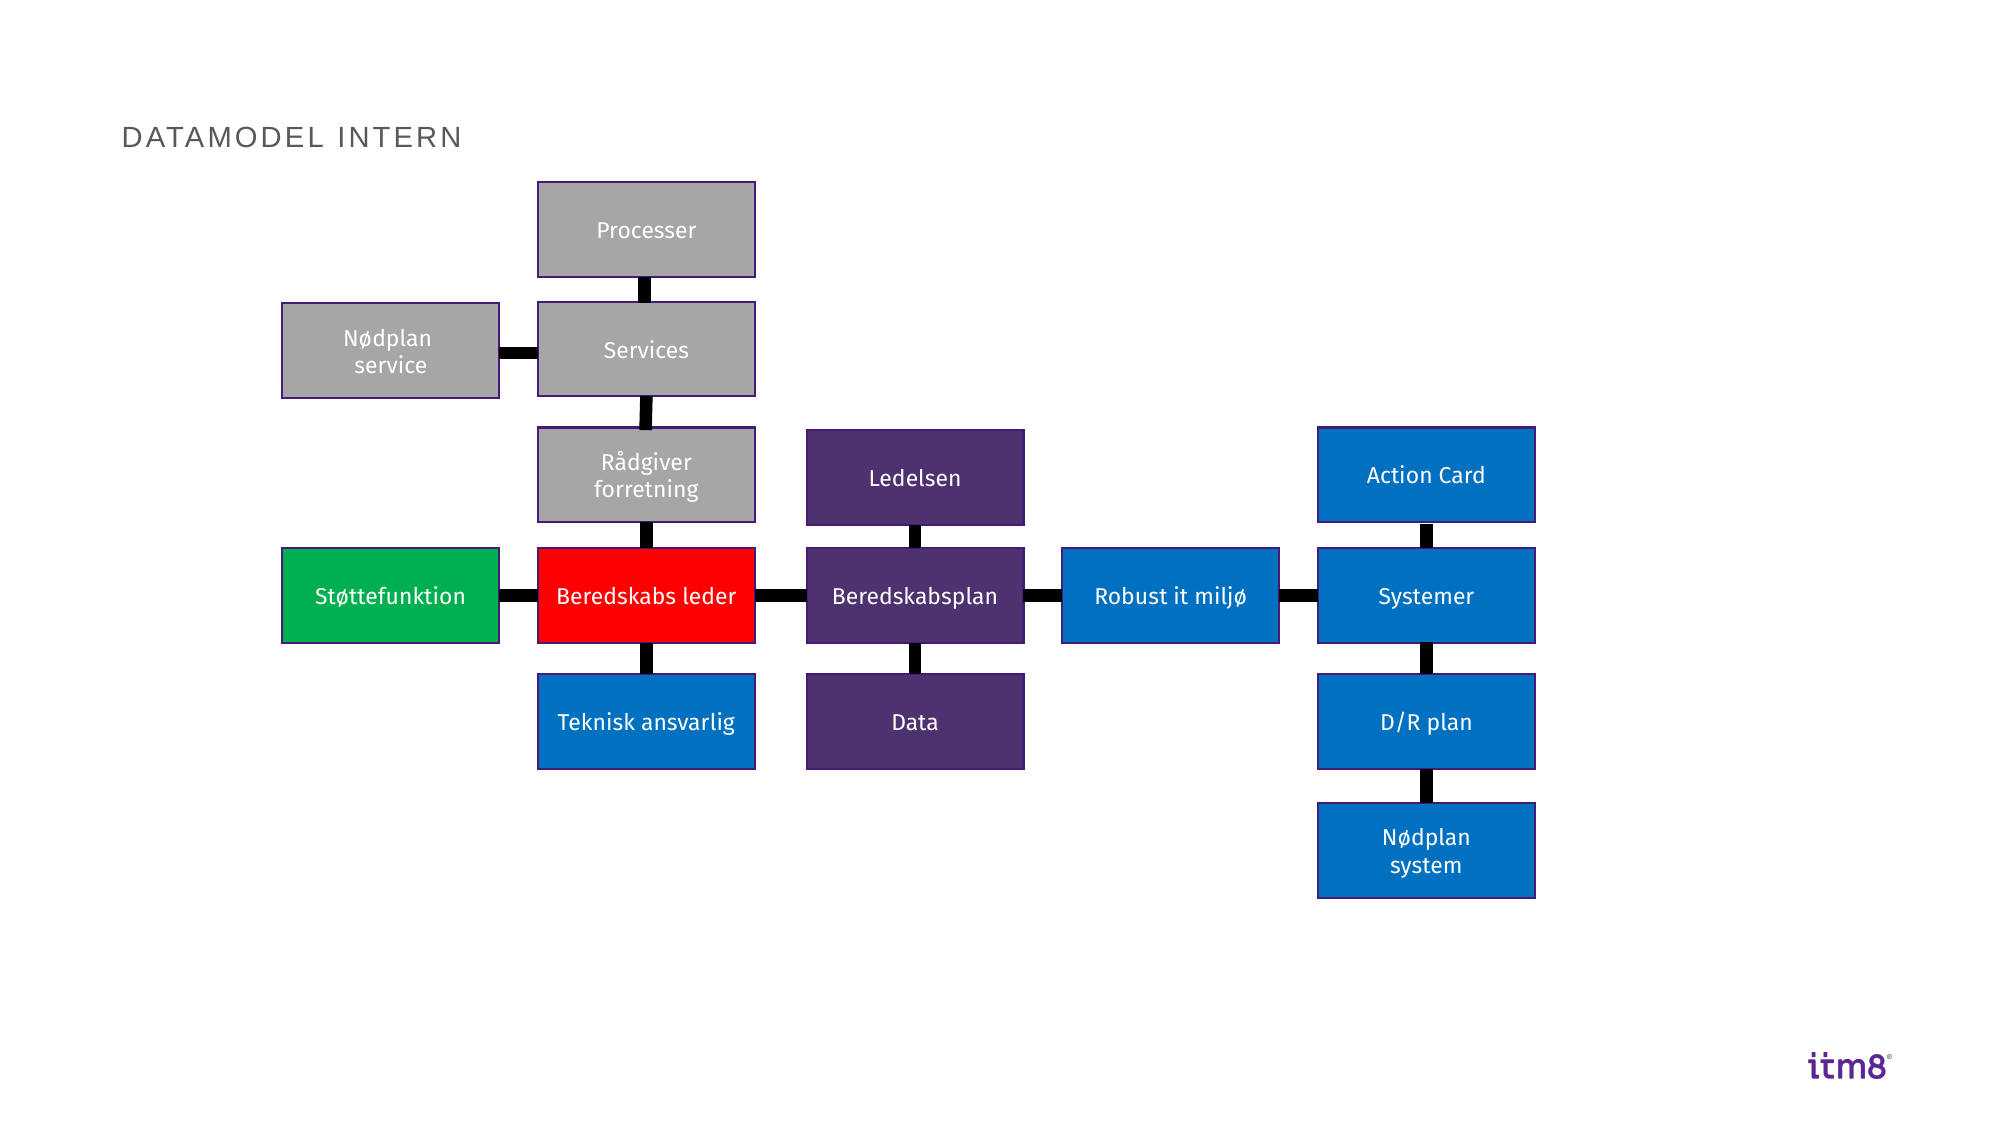

# Datamodel intern
Processer
Services
Nødplan
service
Rådgiver forretning
Action Card
Ledelsen
Støttefunktion
Beredskabs leder
Beredskabsplan
Robust it miljø
Systemer
Teknisk ansvarlig
Data
D/R plan
Nødplan
system